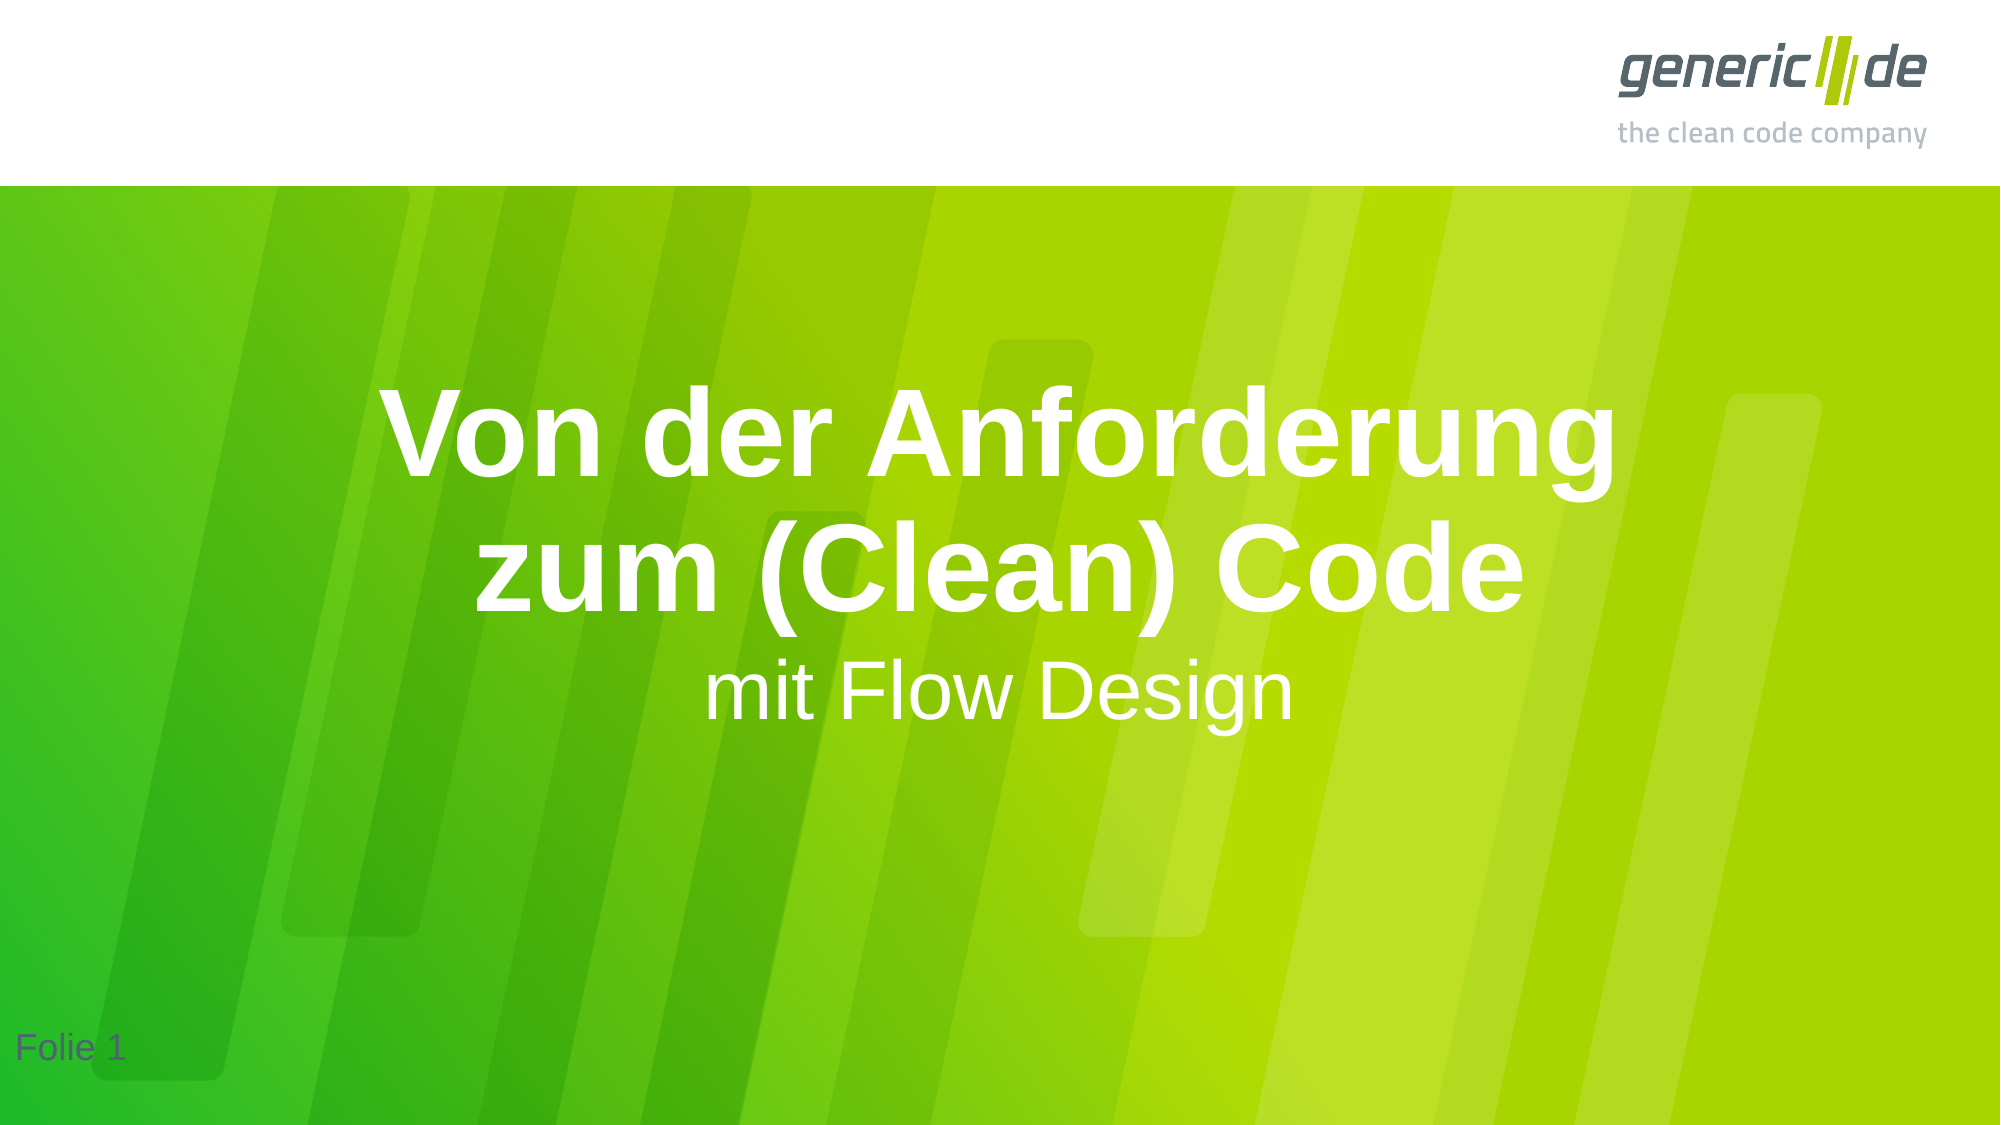

# Von der Anforderung zum (Clean) Code
mit Flow Design
Folie 1